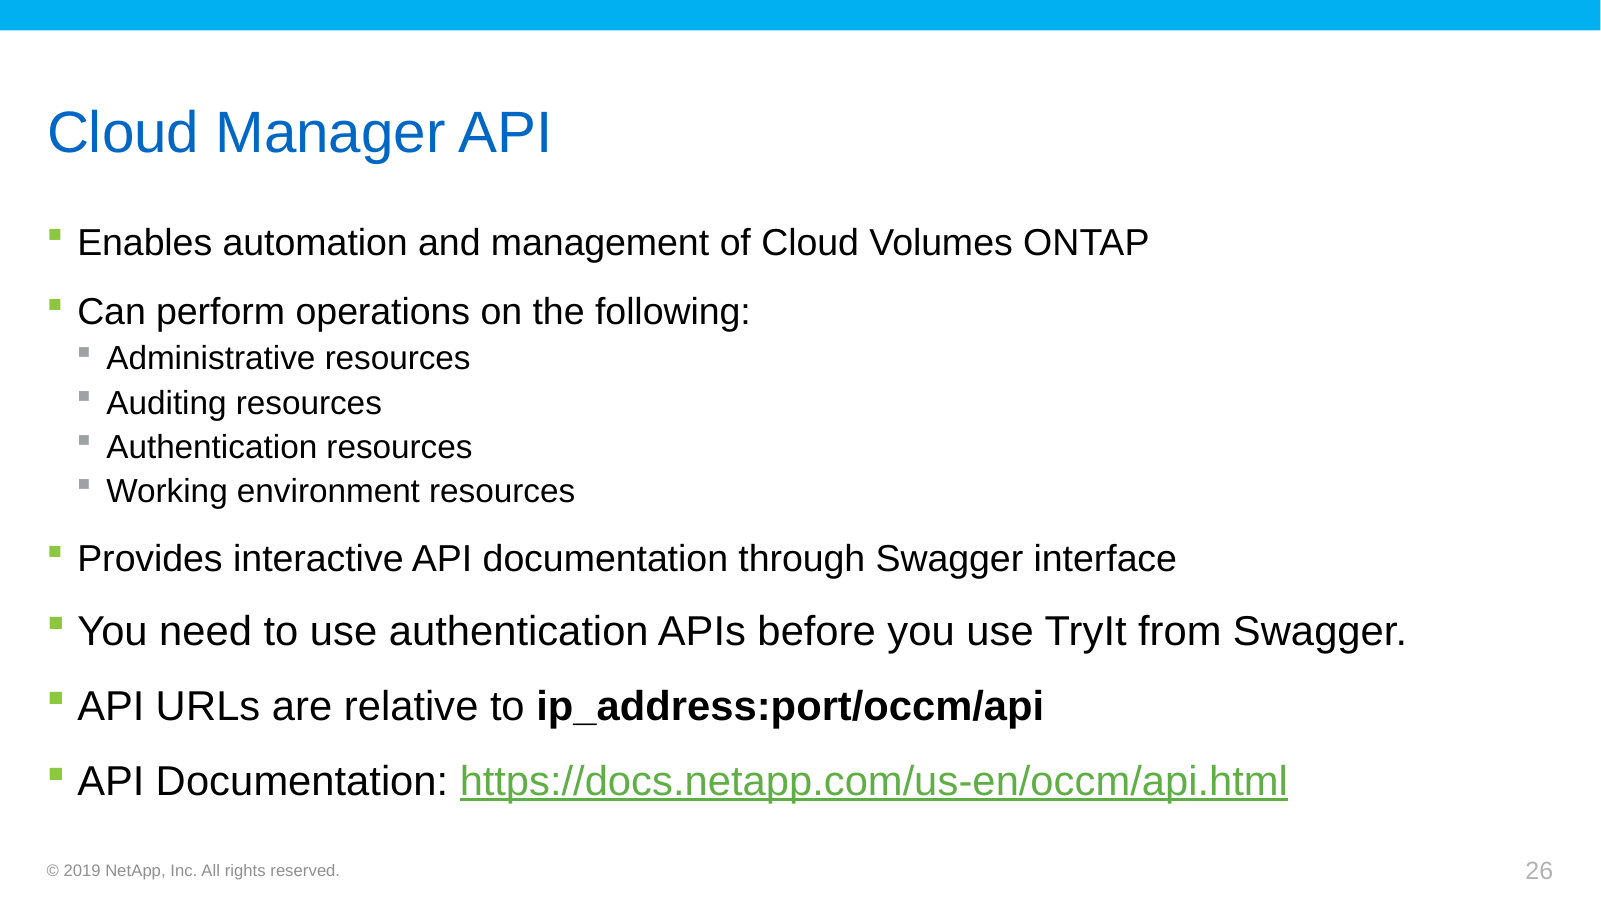

# Cloud Manager API

Enables automation and management of Cloud Volumes ONTAP
Can perform operations on the following:
Administrative resources
Auditing resources
Authentication resources
Working environment resources
Provides interactive API documentation through Swagger interface
You need to use authentication APIs before you use TryIt from Swagger.
API URLs are relative to ip_address:port/occm/api
API Documentation: https://docs.netapp.com/us-en/occm/api.html

© 2019 NetApp, Inc. All rights reserved.

26